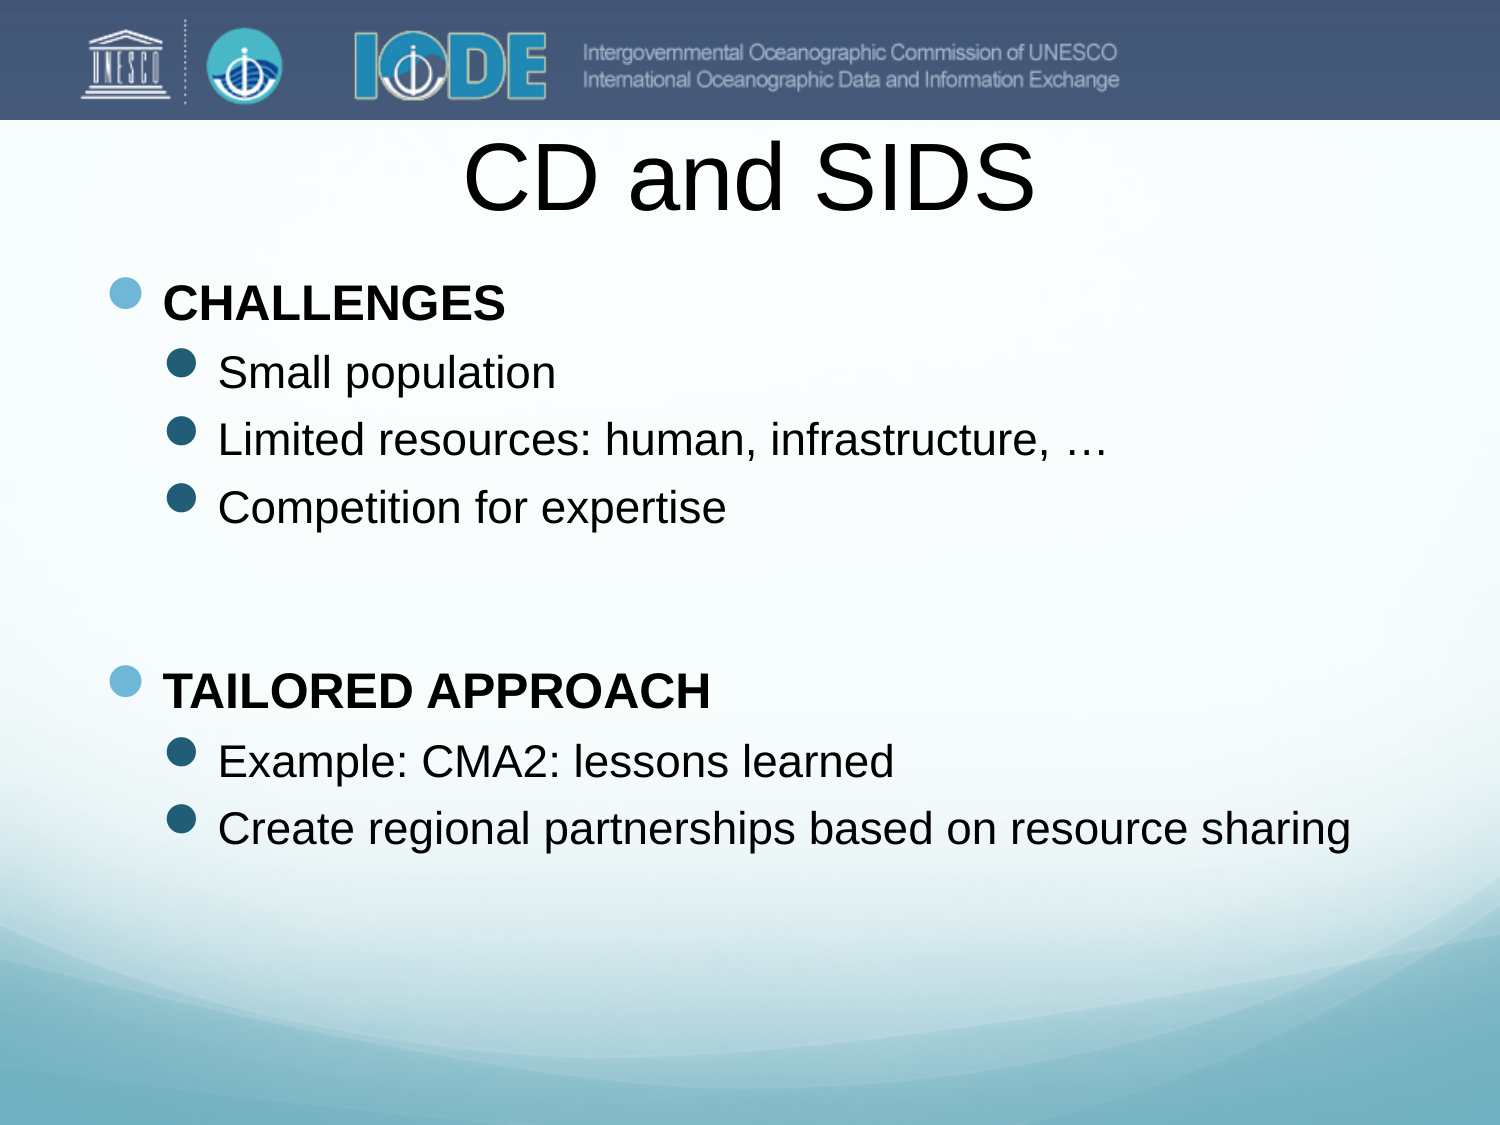

# CD and SIDS
CHALLENGES
Small population
Limited resources: human, infrastructure, …
Competition for expertise

TAILORED APPROACH
Example: CMA2: lessons learned
Create regional partnerships based on resource sharing